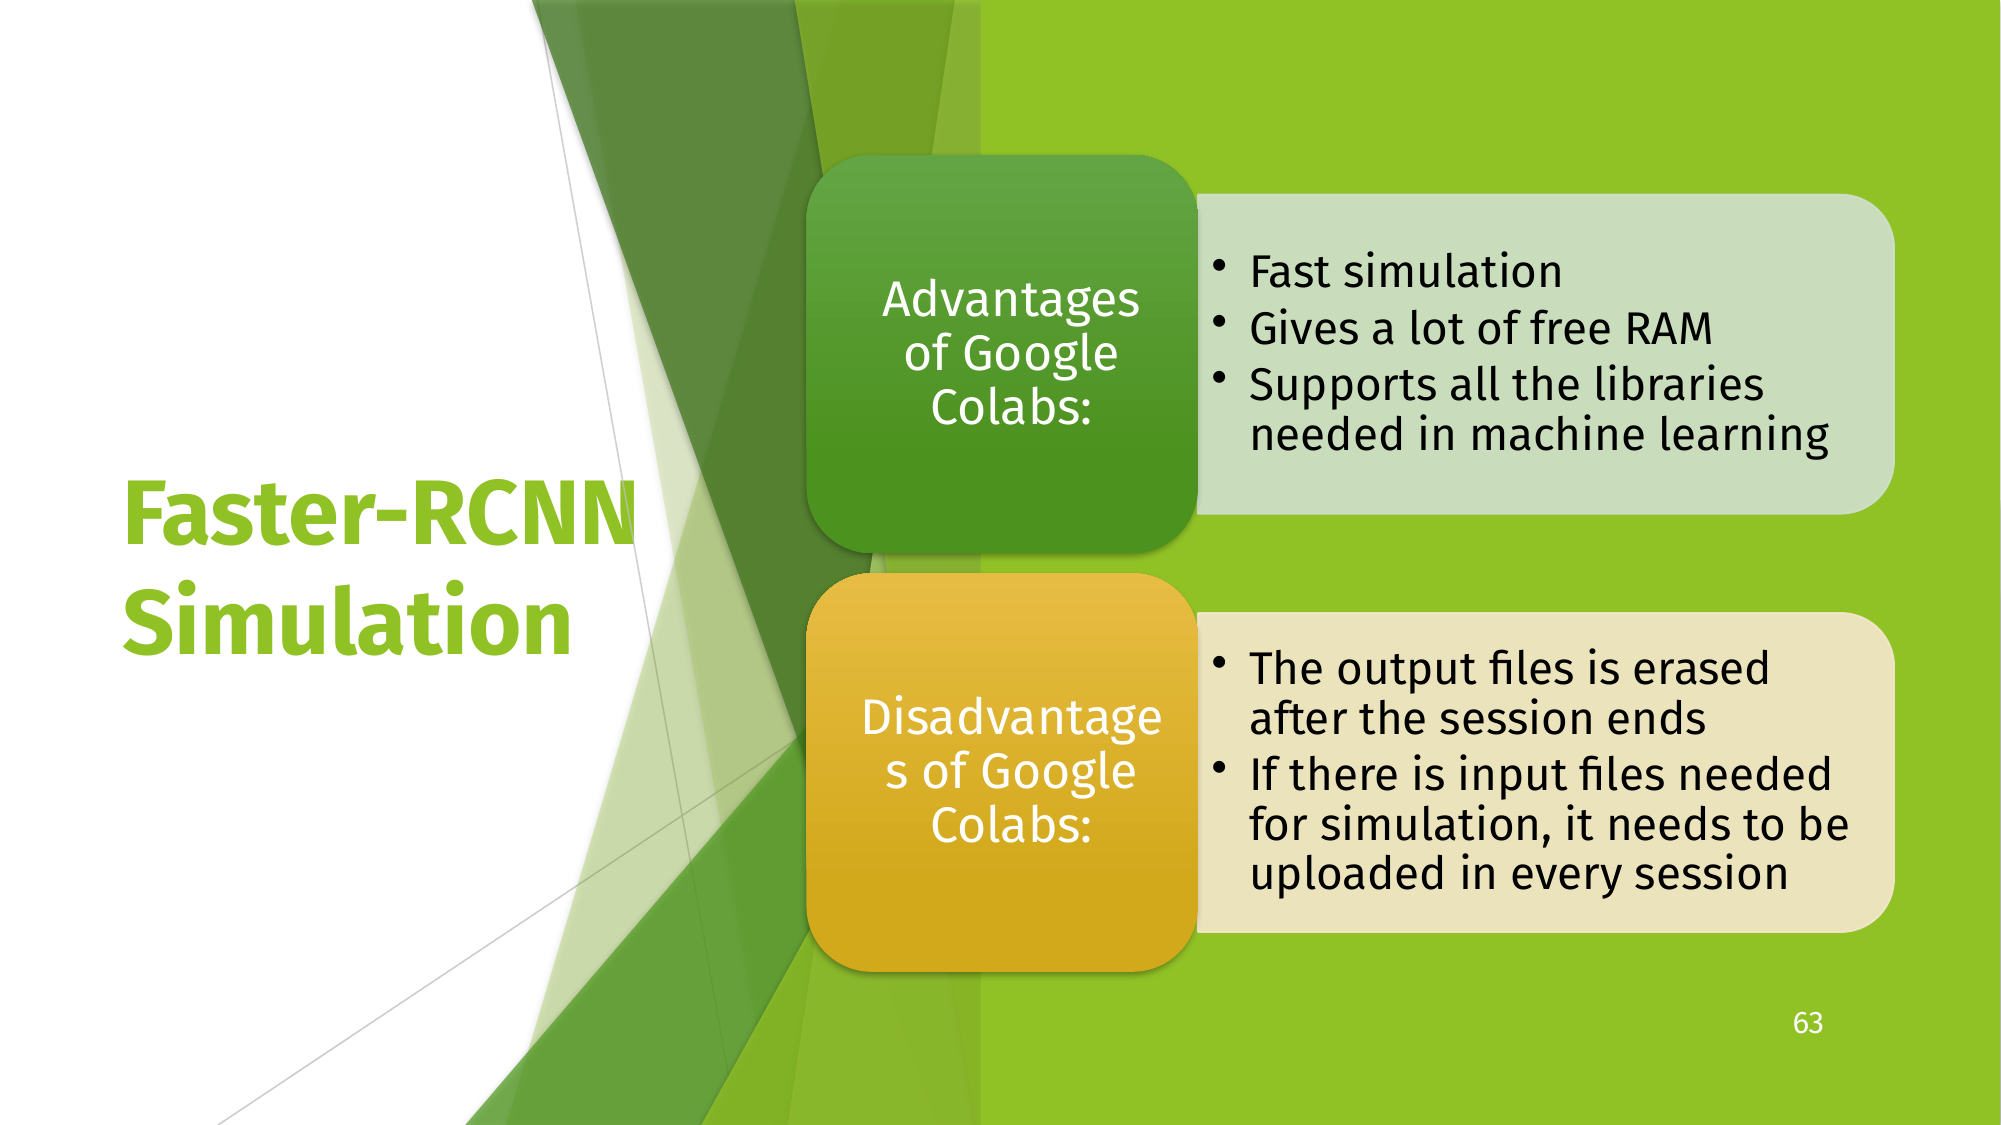

Fast simulation
Gives a lot of free RAM
Supports all the libraries needed in machine learning
Advantages of Google Colabs:
The output files is erased after the session ends
If there is input files needed for simulation, it needs to be uploaded in every session
Disadvantages of Google Colabs:
# Faster-RCNN Simulation
63